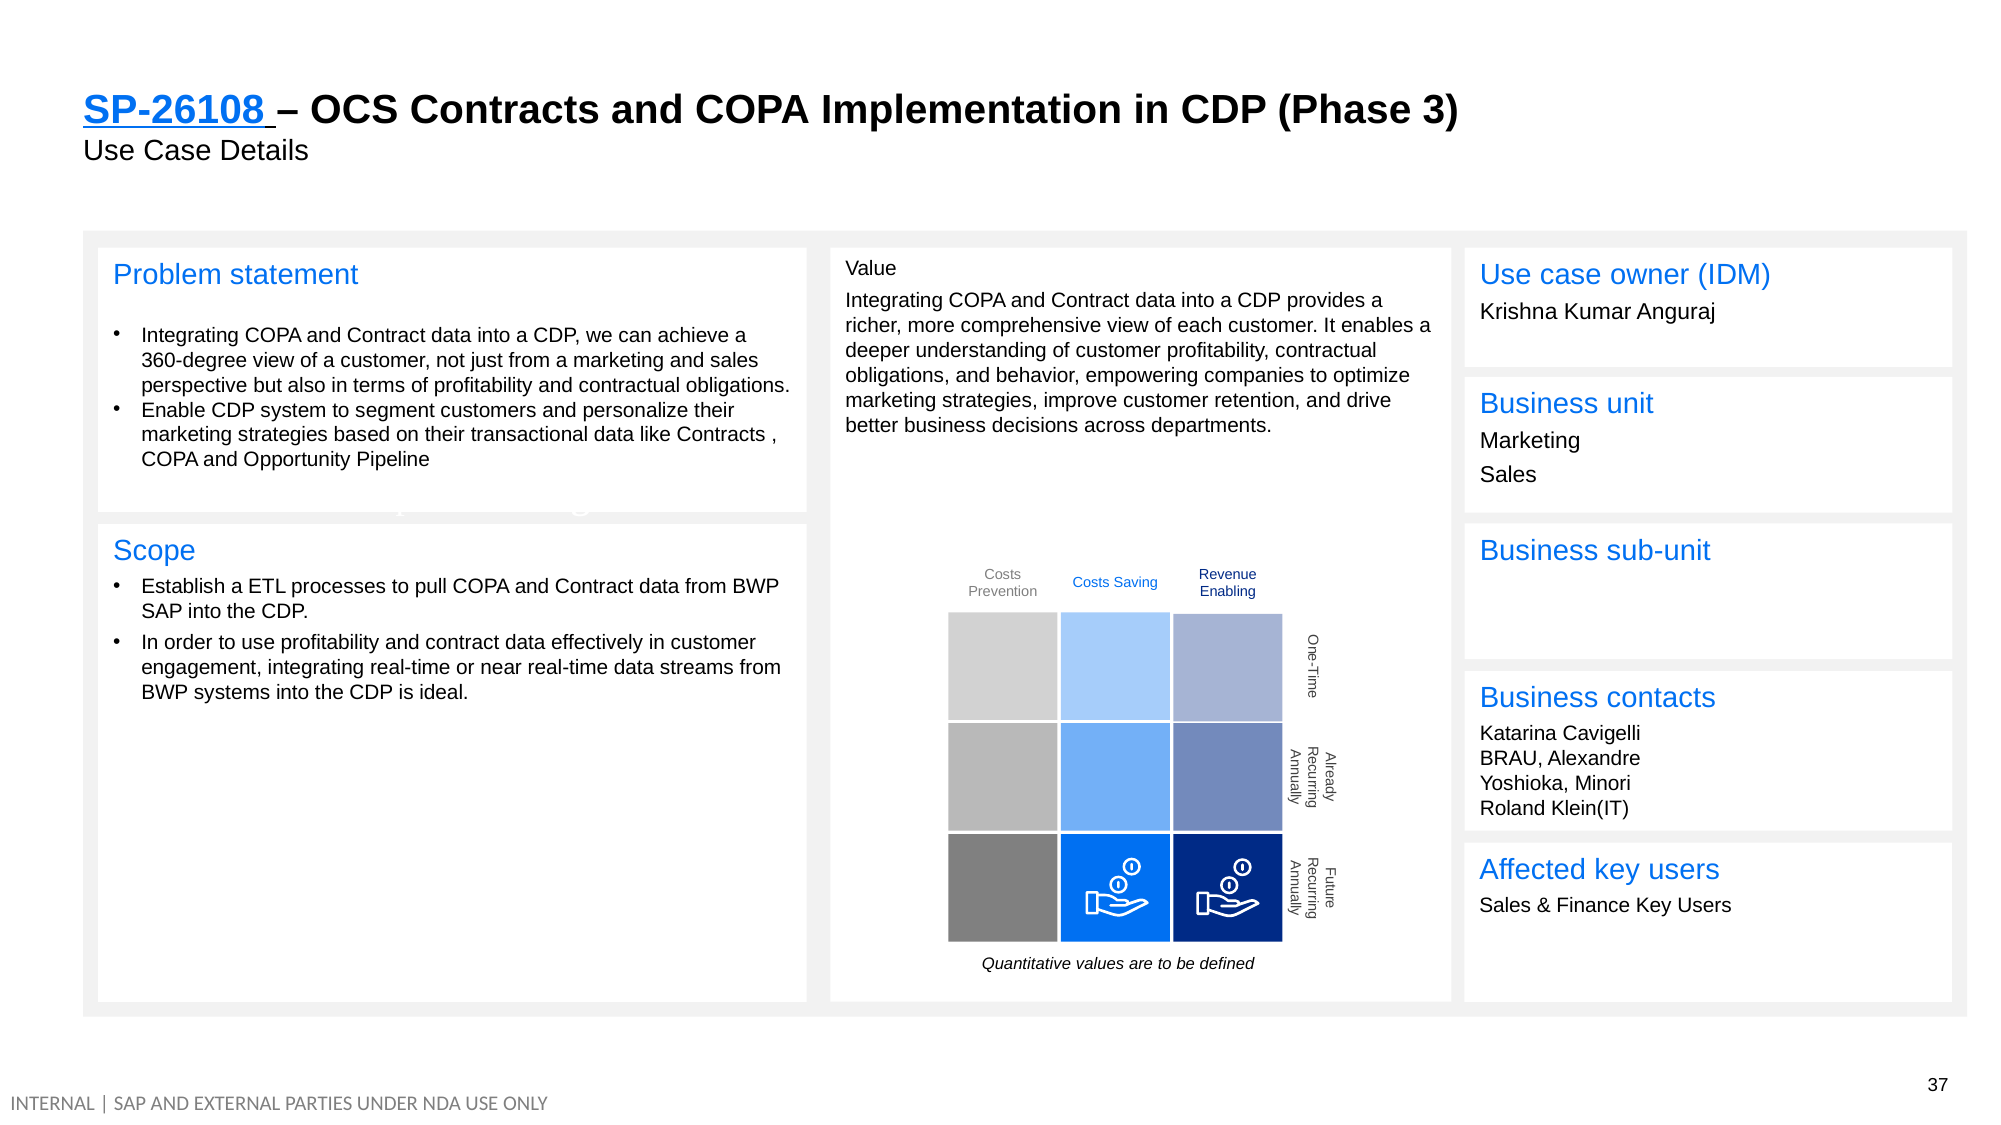

# SP-26108 – OCS Contracts and COPA Implementation in CDP (Phase 3) Use Case Details

Value
Integrating COPA and Contract data into a CDP provides a richer, more comprehensive view of each customer. It enables a deeper understanding of customer profitability, contractual obligations, and behavior, empowering companies to optimize marketing strategies, improve customer retention, and drive better business decisions across departments.
Use case owner (IDM)
Krishna Kumar Anguraj
Problem statement

Integrating COPA and Contract data into a CDP, we can achieve a 360-degree view of a customer, not just from a marketing and sales perspective but also in terms of profitability and contractual obligations.
Enable CDP system to segment customers and personalize their marketing strategies based on their transactional data like Contracts , COPA and Opportunity Pipeline
CDPs allow companies to segment customers and personalize their marketing strategies based on behavioral, demographic, and transactional data.

Business unit
Marketing
Sales
Business sub-unit

Scope
Establish a ETL processes to pull COPA and Contract data from BWP SAP into the CDP.
In order to use profitability and contract data effectively in customer engagement, integrating real-time or near real-time data streams from BWP systems into the CDP is ideal.

Costs Saving
Revenue Enabling
Costs Prevention

One-Time
Business contacts
Katarina Cavigelli
BRAU, Alexandre
Yoshioka, Minori
Roland Klein(IT)

Already Recurring Annually

Affected key users
Sales & Finance Key Users

Future Recurring Annually
Quantitative values are to be defined